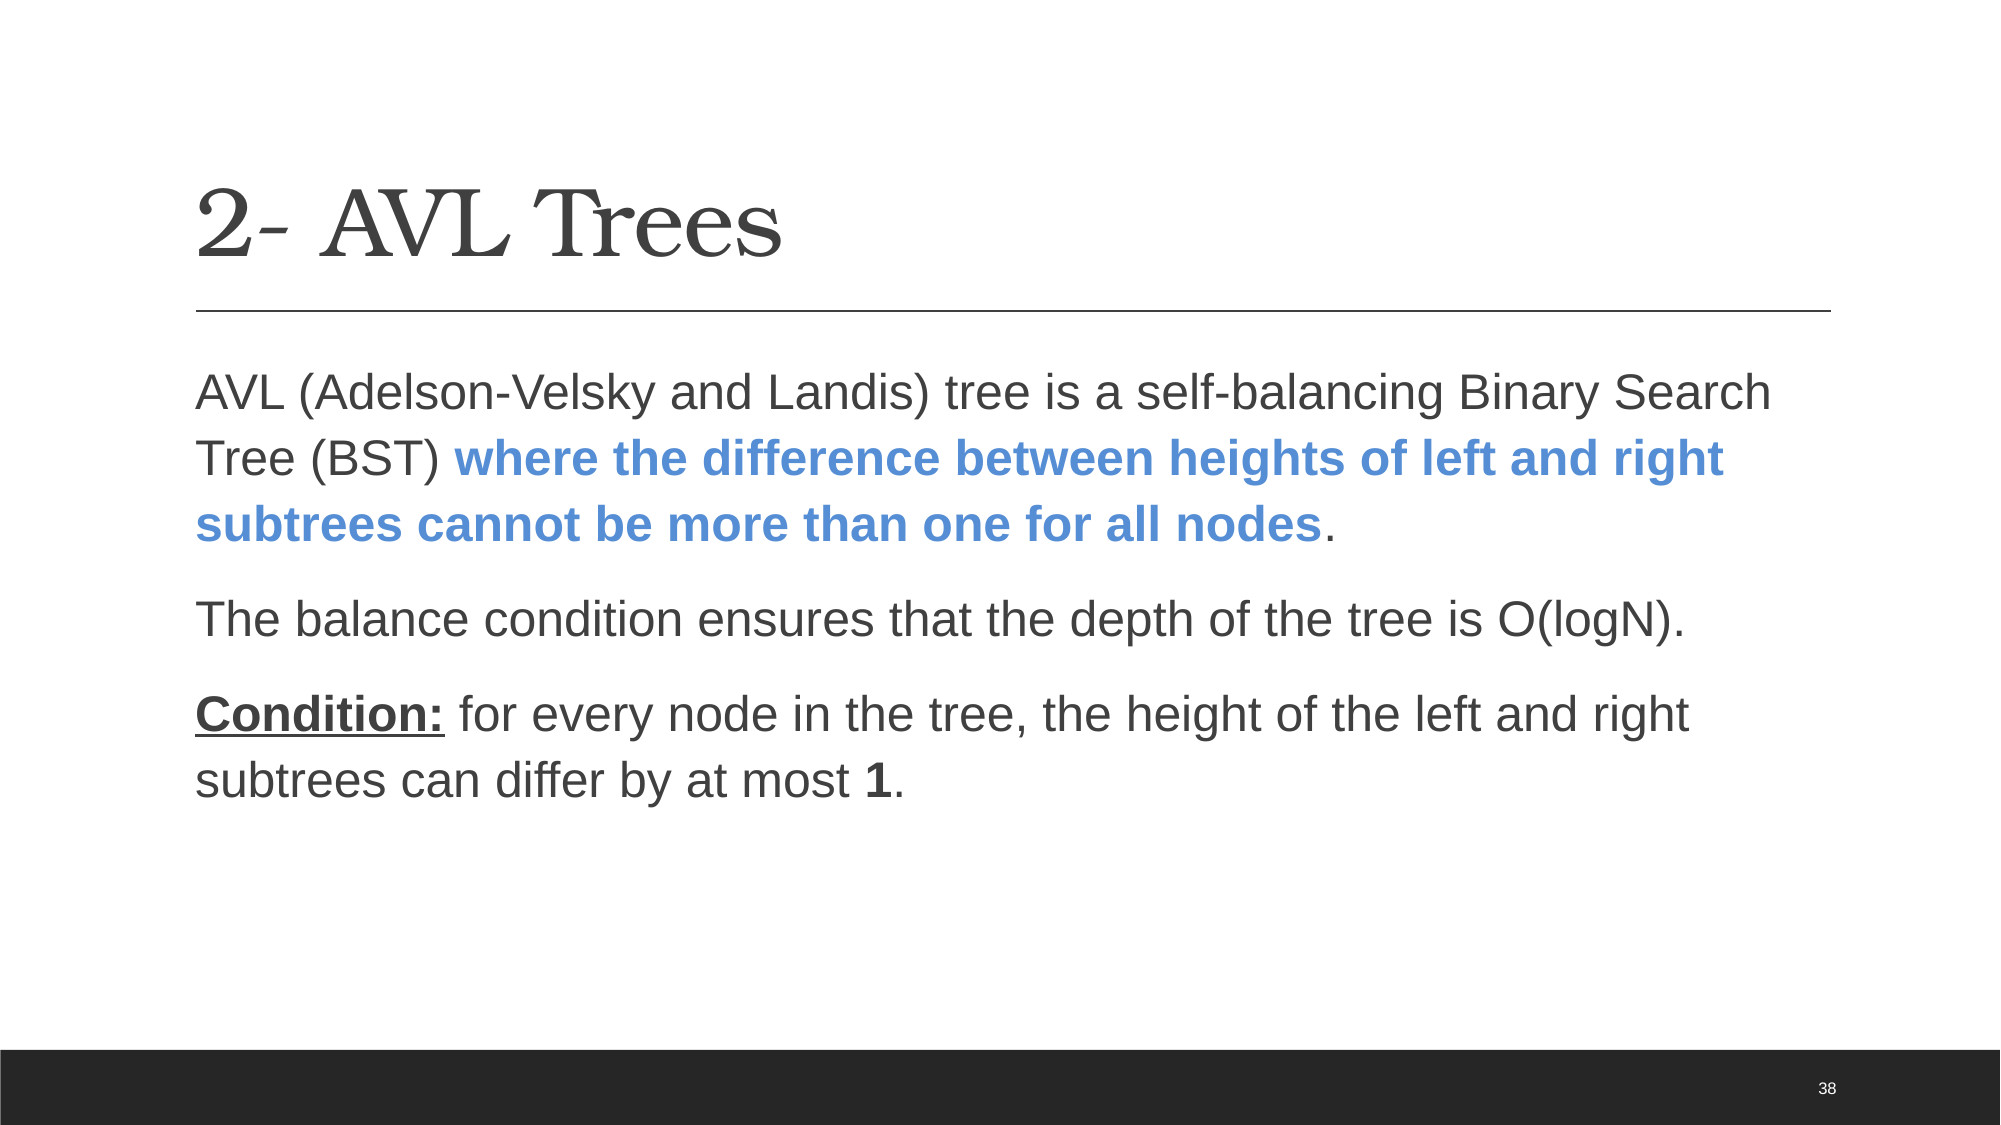

# 2- AVL Trees
AVL (Adelson-Velsky and Landis) tree is a self-balancing Binary Search Tree (BST) where the difference between heights of left and right subtrees cannot be more than one for all nodes.
The balance condition ensures that the depth of the tree is O(logN).
Condition: for every node in the tree, the height of the left and right subtrees can differ by at most 1.

38